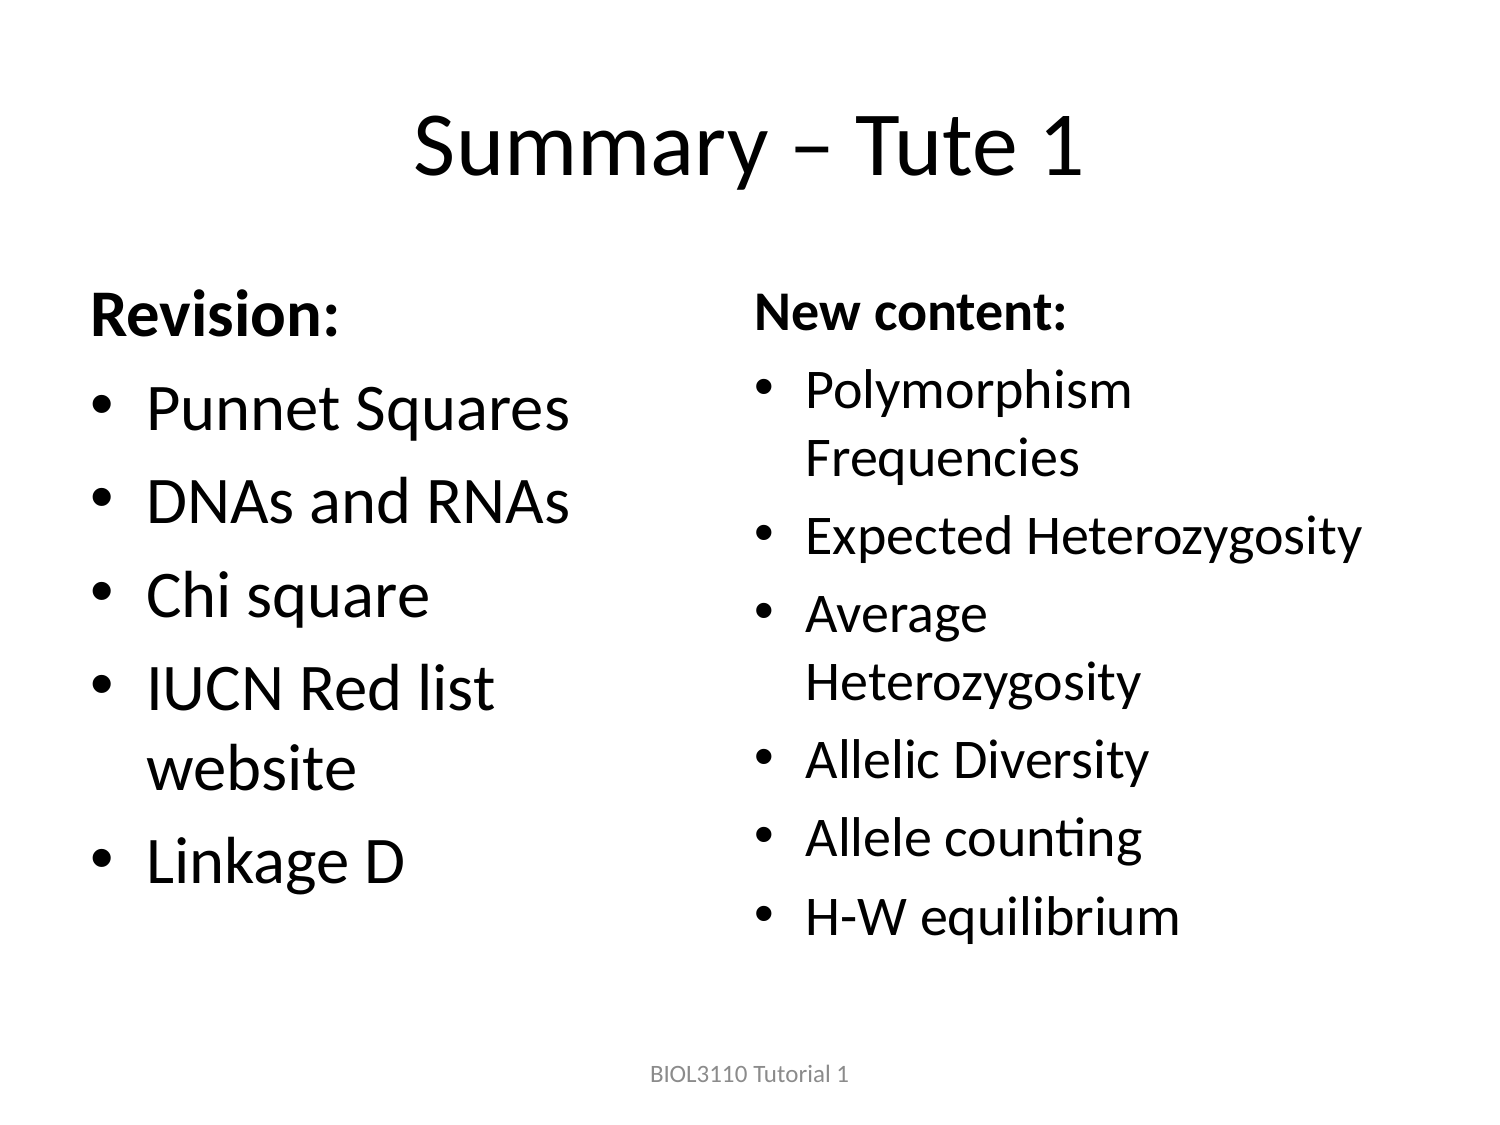

# Summary – Tute 1
Revision:
Punnet Squares
DNAs and RNAs
Chi square
IUCN Red list website
Linkage D

New content:
Polymorphism Frequencies
Expected Heterozygosity
Average
Heterozygosity
Allelic Diversity
Allele counting
H-W equilibrium

BIOL3110 Tutorial 1